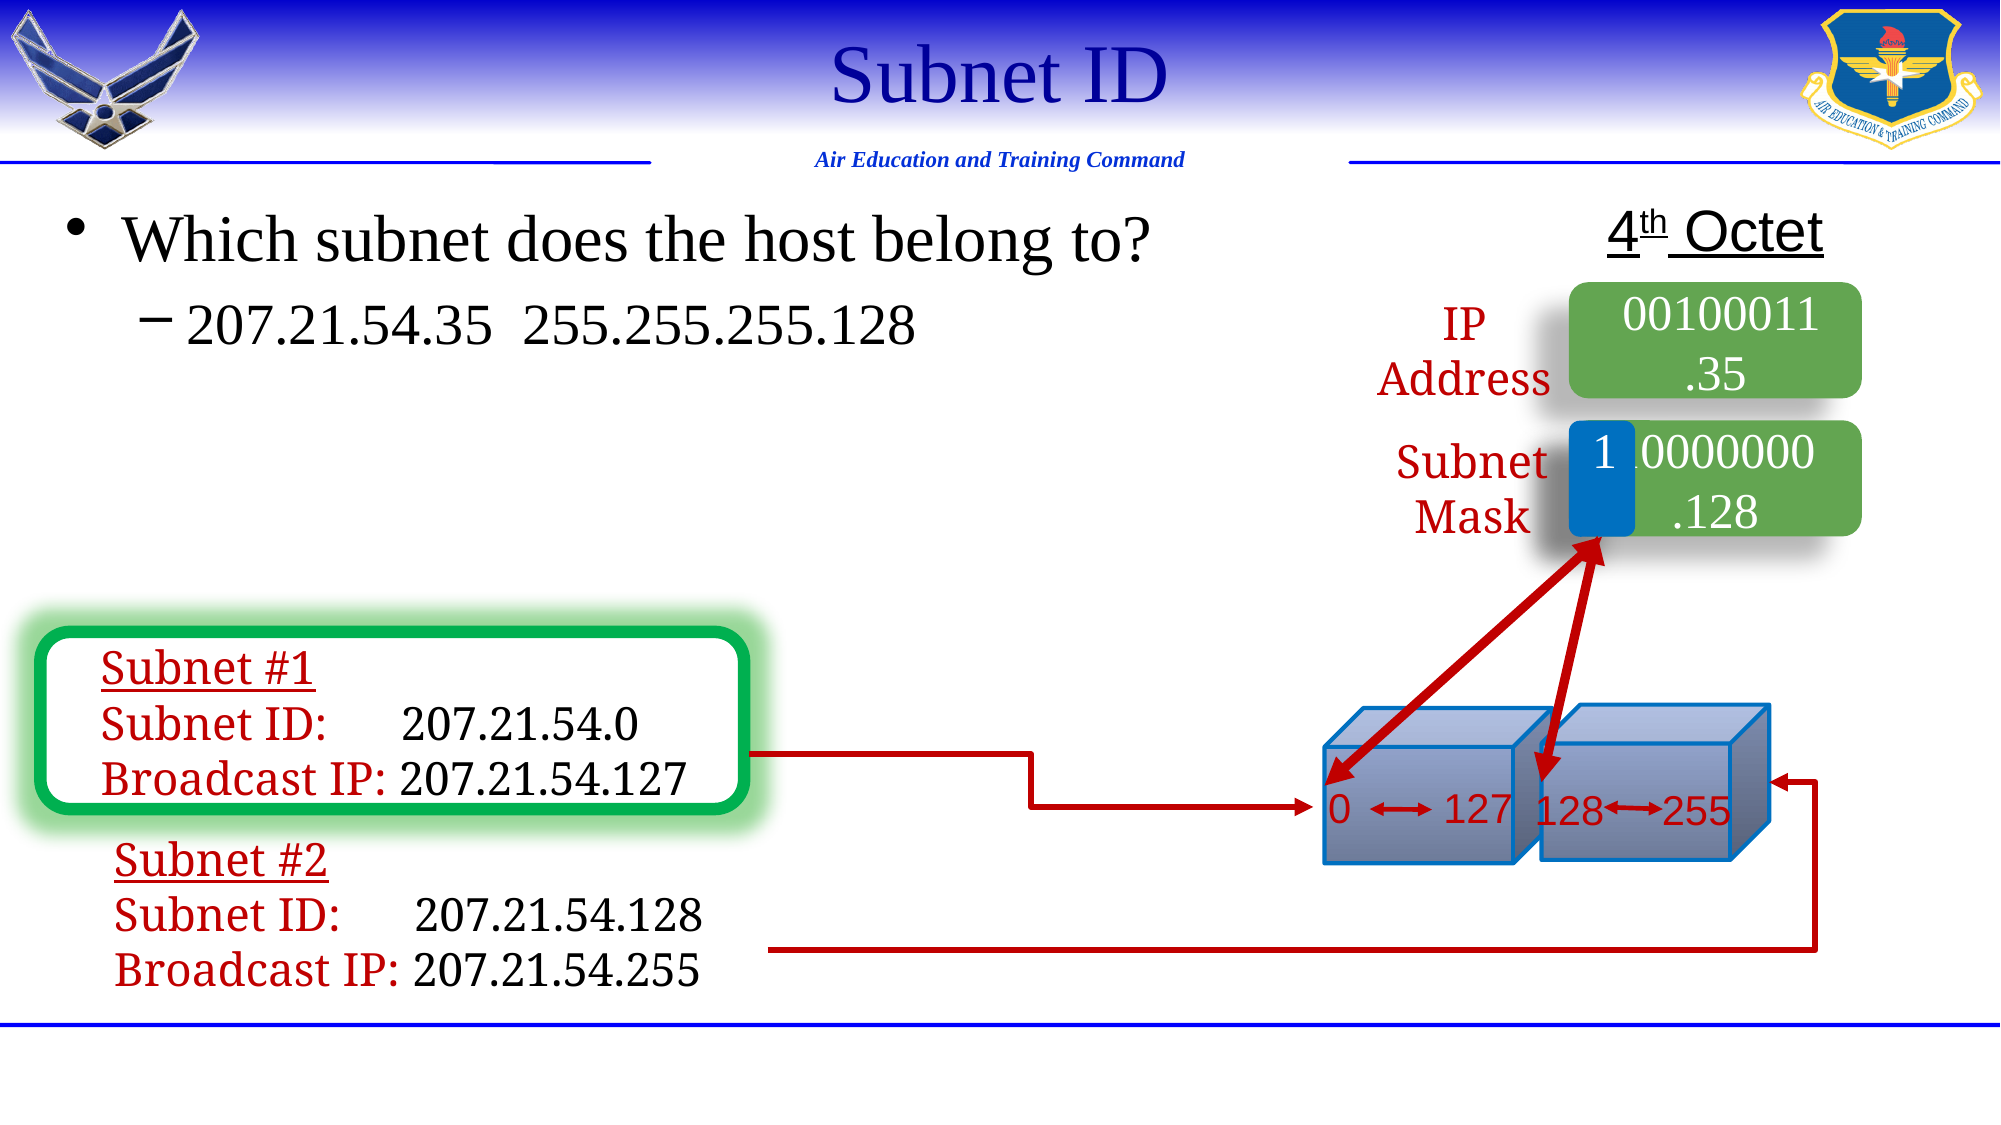

# Subnet ID
4th Octet
 00100011
.35
IP
Address
10000000
.128
1

Subnet
Mask

128   255
0       127
0        127
128     255
Which subnet does the host belong to?
207.21.54.35  255.255.255.128

Subnet #1
Subnet ID: 	207.21.54.0
Broadcast IP: 207.21.54.127
Subnet #2
Subnet ID: 	207.21.54.128
Broadcast IP: 207.21.54.255